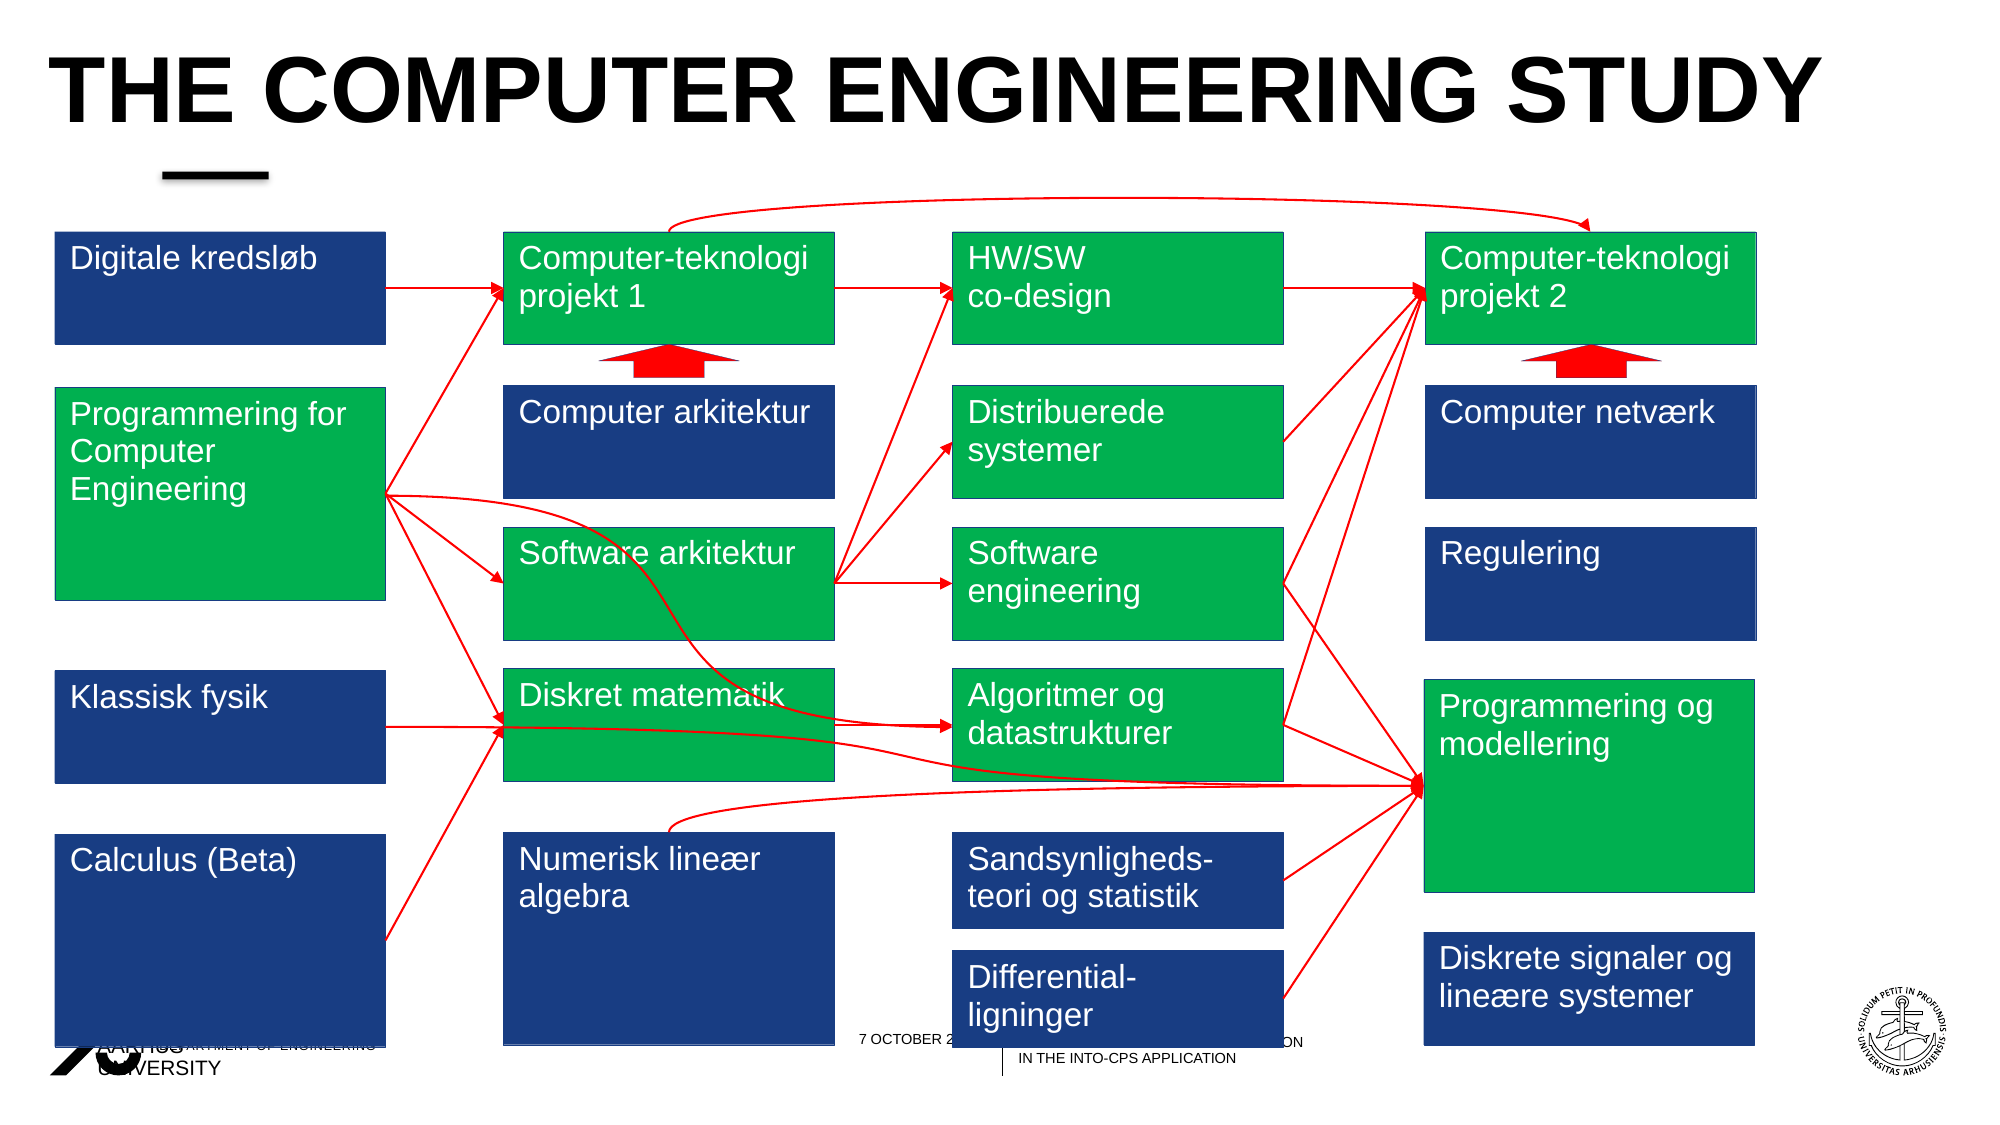

# The computer engineering study
Digitale kredsløb
Computer-teknologi
projekt 1
HW/SW
co-design
Computer-teknologi
projekt 2

Computer arkitektur
Distribuerede systemer
Computer netværk
Programmering for Computer Engineering
Software arkitektur
Software engineering
Regulering
Diskret matematik
Algoritmer og datastrukturer
Klassisk fysik
Programmering og modellering
Numerisk lineær algebra
Sandsynligheds-
teori og statistik
Calculus (Beta)
Diskrete signaler og lineære systemer
Differential-
ligninger
4